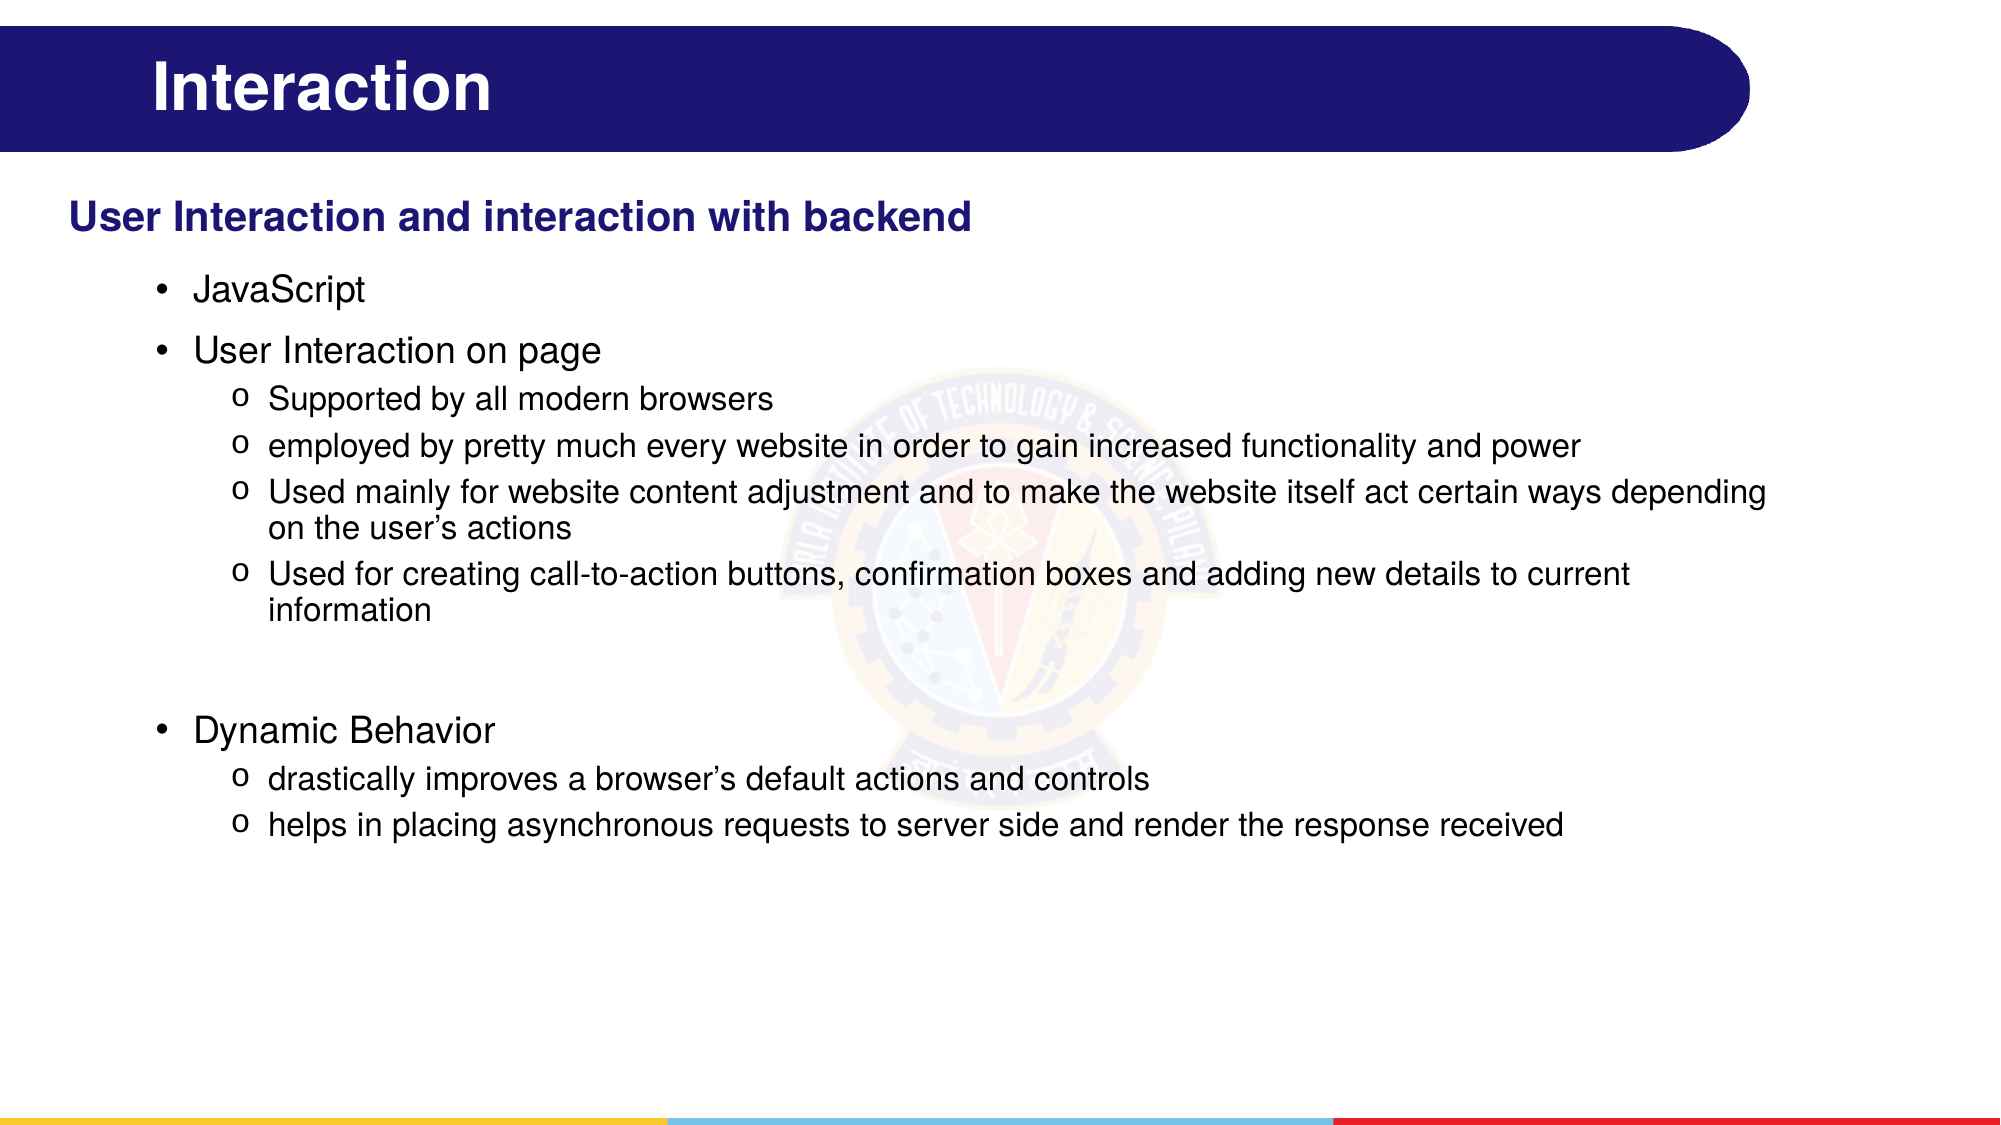

# Interaction
User Interaction and interaction with backend
JavaScript
User Interaction on page
Supported by all modern browsers
employed by pretty much every website in order to gain increased functionality and power
Used mainly for website content adjustment and to make the website itself act certain ways depending on the user’s actions
Used for creating call-to-action buttons, confirmation boxes and adding new details to current information

Dynamic Behavior
drastically improves a browser’s default actions and controls
helps in placing asynchronous requests to server side and render the response received